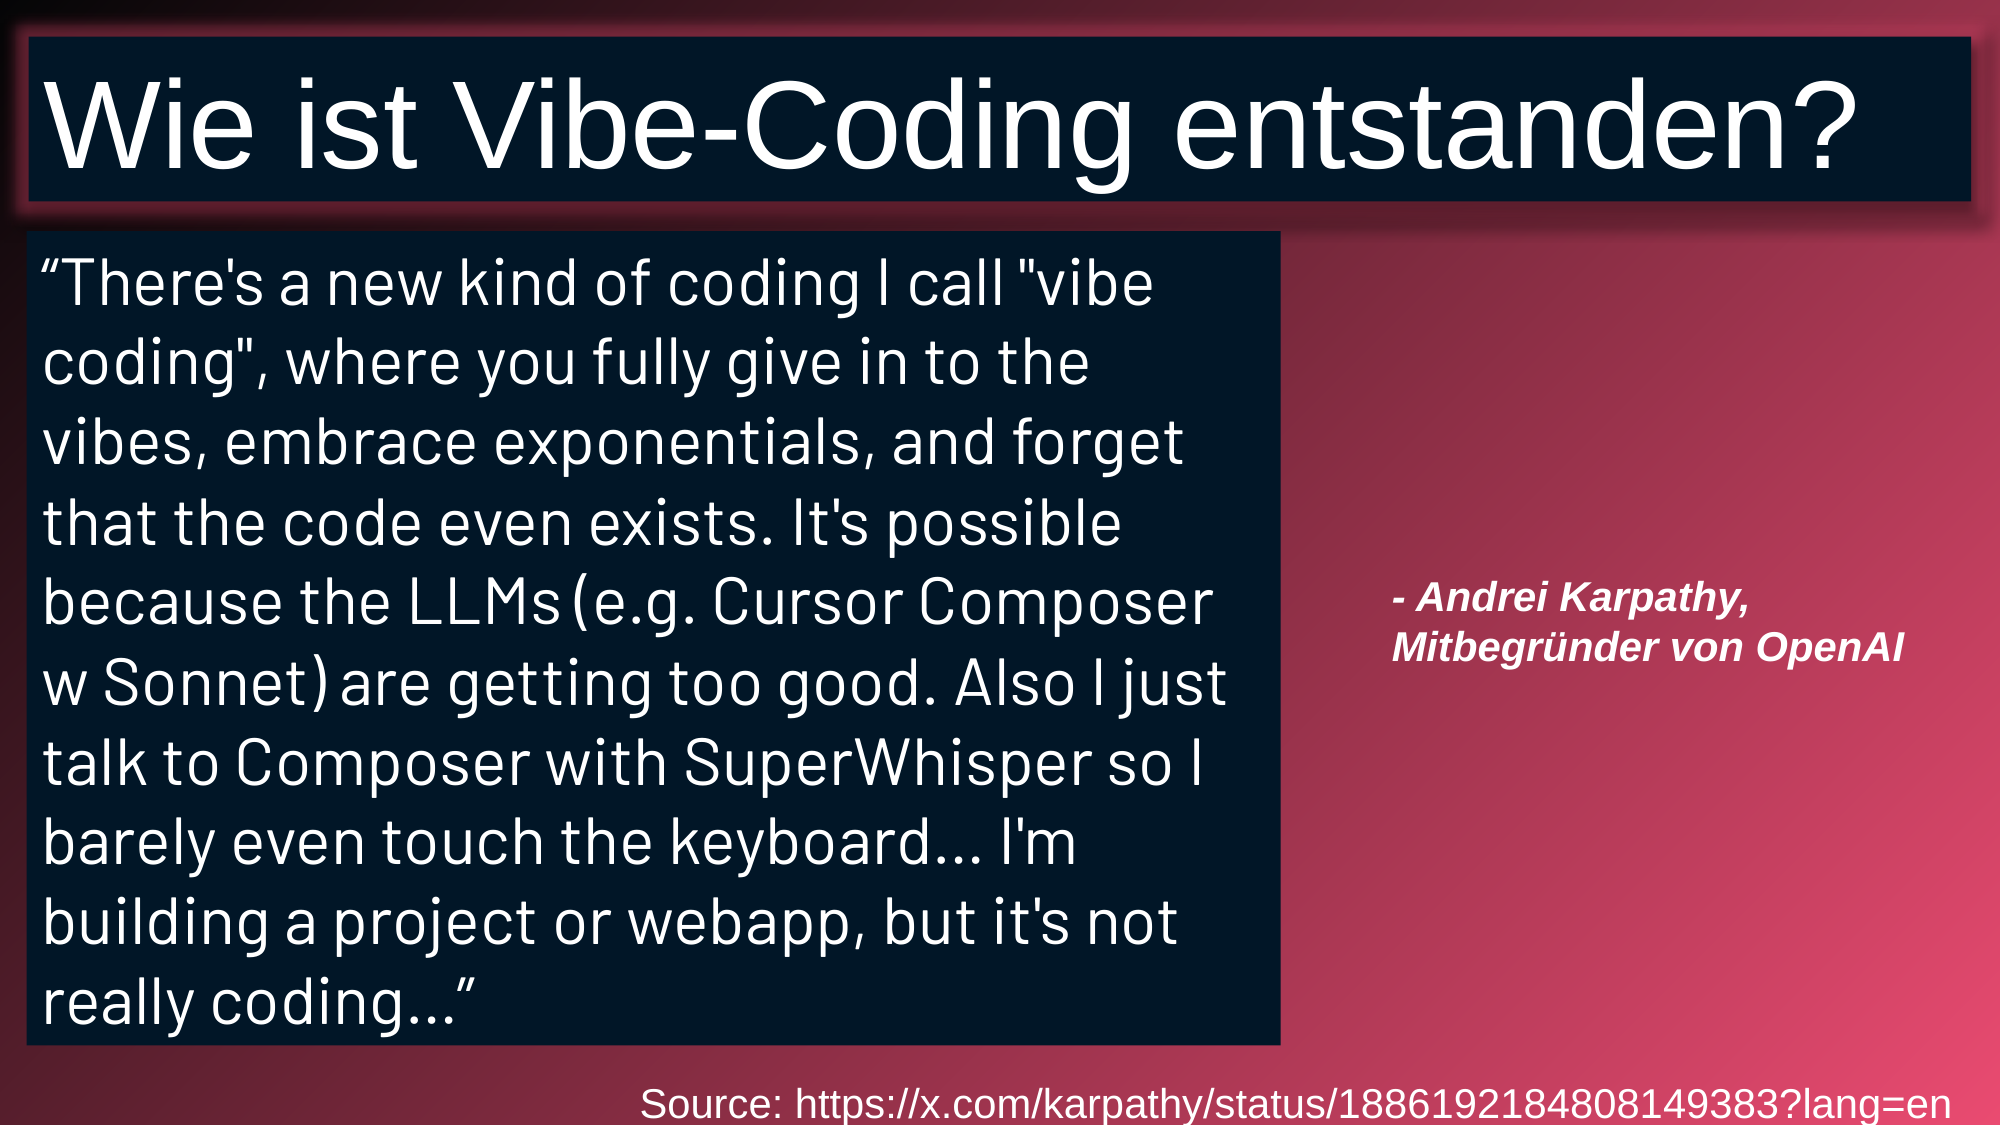

Wie ist Vibe-Coding entstanden?
“There's a new kind of coding I call "vibe coding", where you fully give in to the vibes, embrace exponentials, and forget that the code even exists. It's possible because the LLMs (e.g. Cursor Composer w Sonnet) are getting too good. Also I just talk to Composer with SuperWhisper so I barely even touch the keyboard… I'm building a project or webapp, but it's not really coding…”
- Andrei Karpathy, Mitbegründer von OpenAI

Source: https://x.com/karpathy/status/1886192184808149383?lang=en